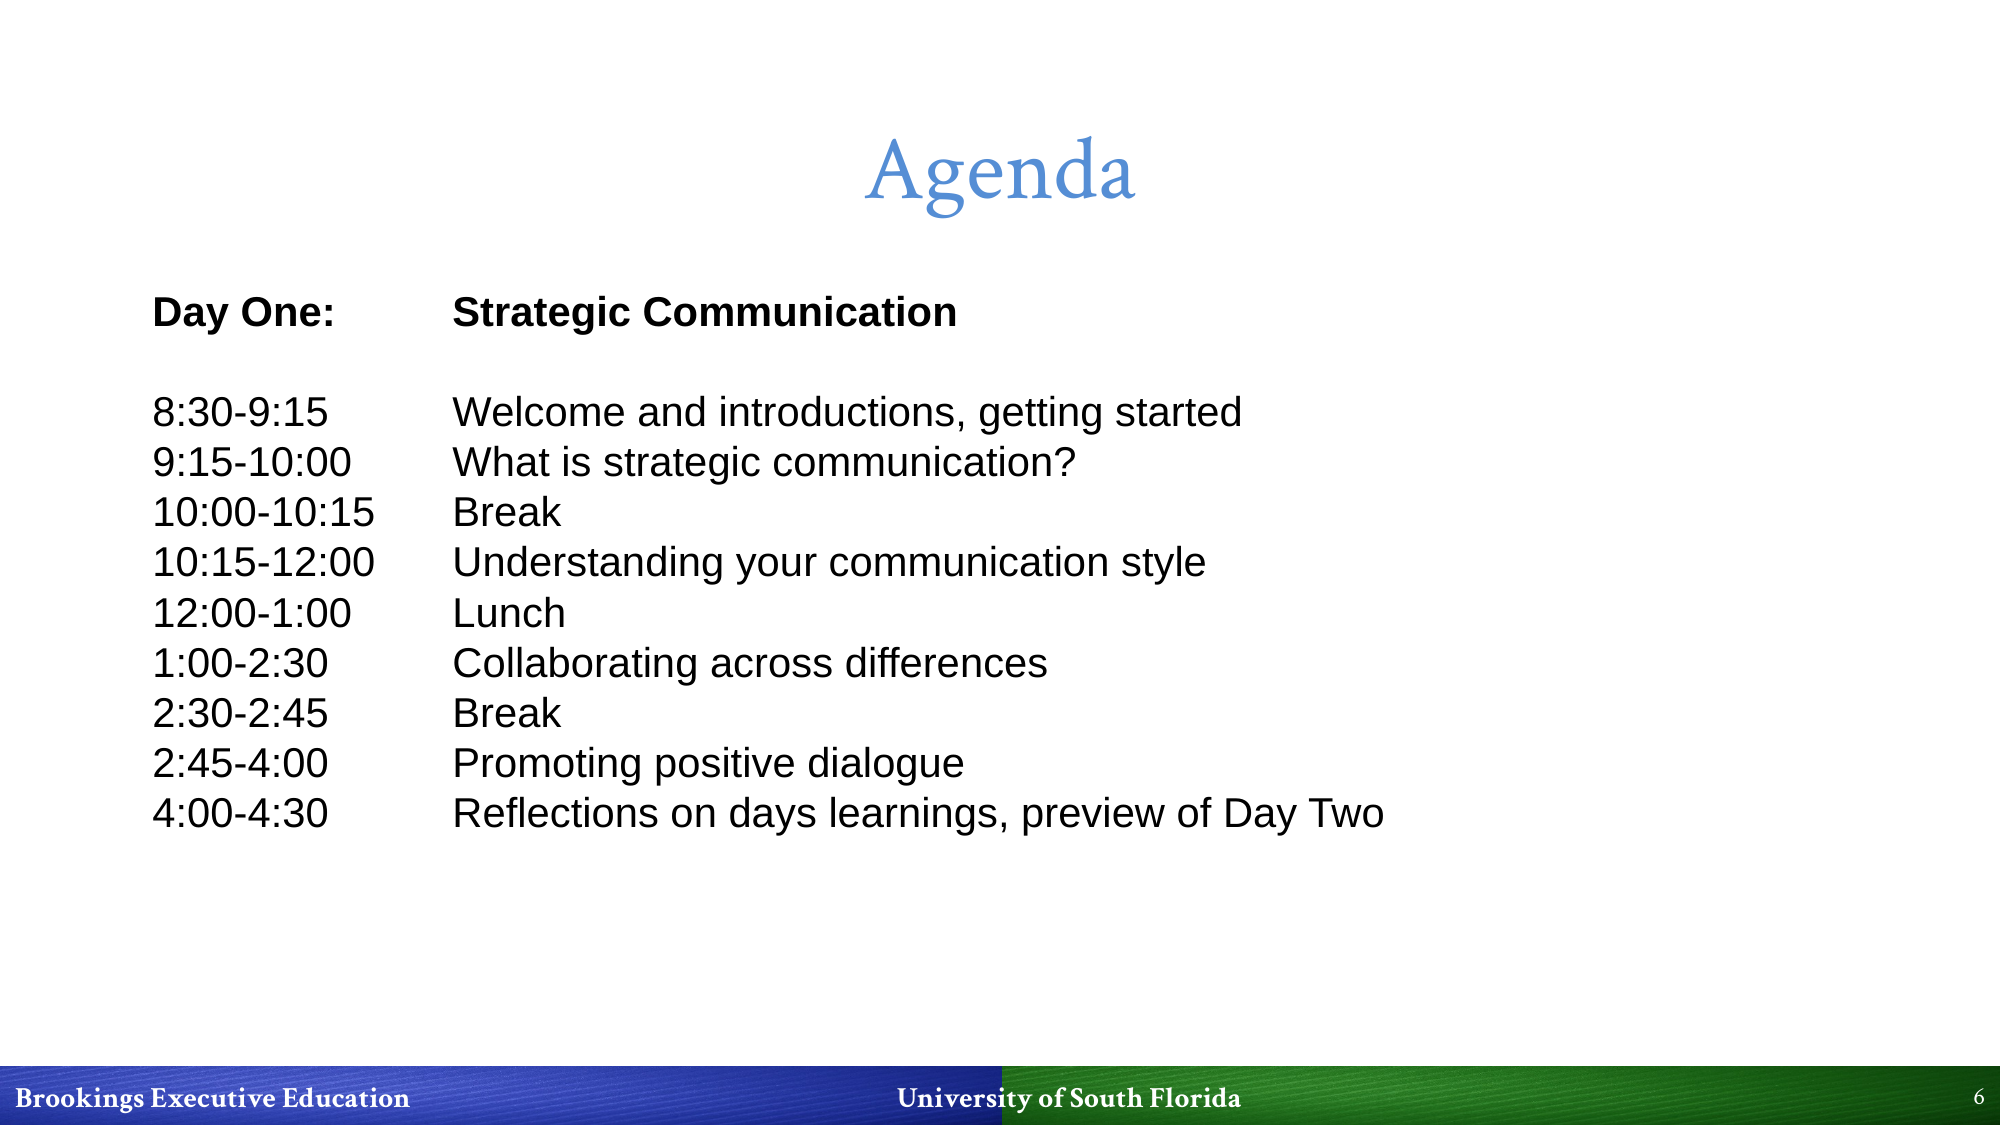

# Agenda
Day One:  	Strategic Communication

8:30-9:15	Welcome and introductions, getting started
9:15-10:00	What is strategic communication?
10:00-10:15	Break
10:15-12:00	Understanding your communication style
12:00-1:00	Lunch
1:00-2:30	Collaborating across differences
2:30-2:45	Break
2:45-4:00	Promoting positive dialogue
4:00-4:30	Reflections on days learnings, preview of Day Two

6
Brookings Executive Education                              		                University of South Florida